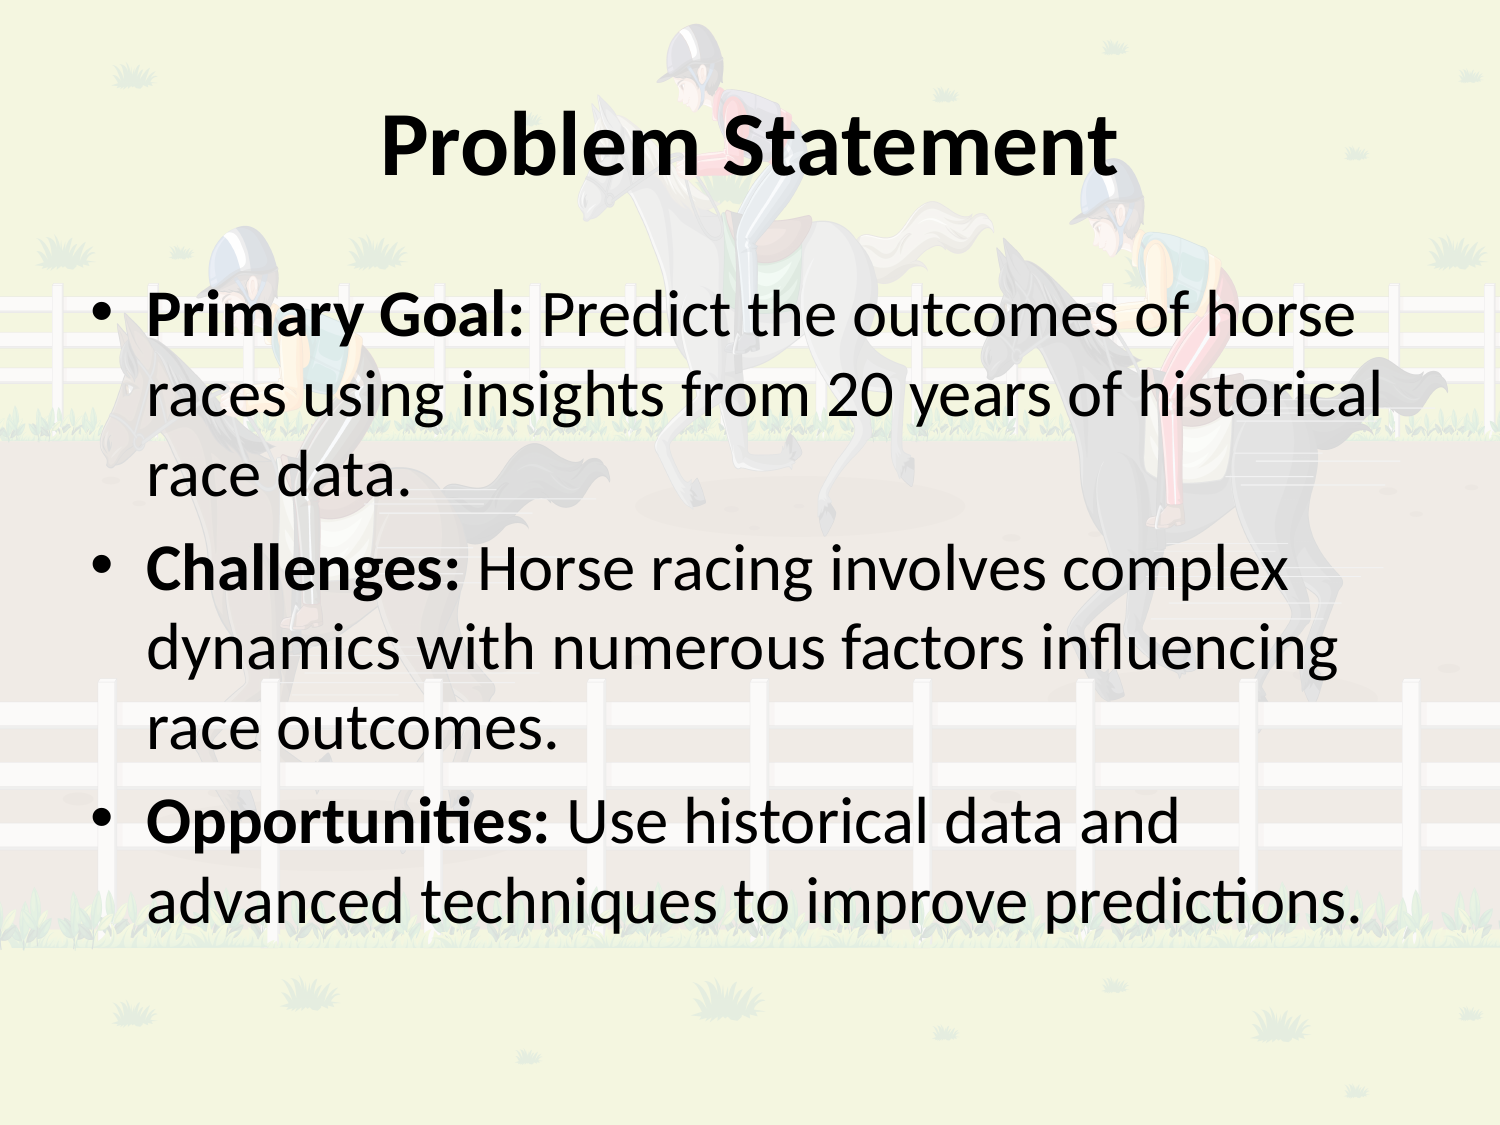

# Problem Statement
Primary Goal: Predict the outcomes of horse races using insights from 20 years of historical race data.
Challenges: Horse racing involves complex dynamics with numerous factors influencing race outcomes.
Opportunities: Use historical data and advanced techniques to improve predictions.